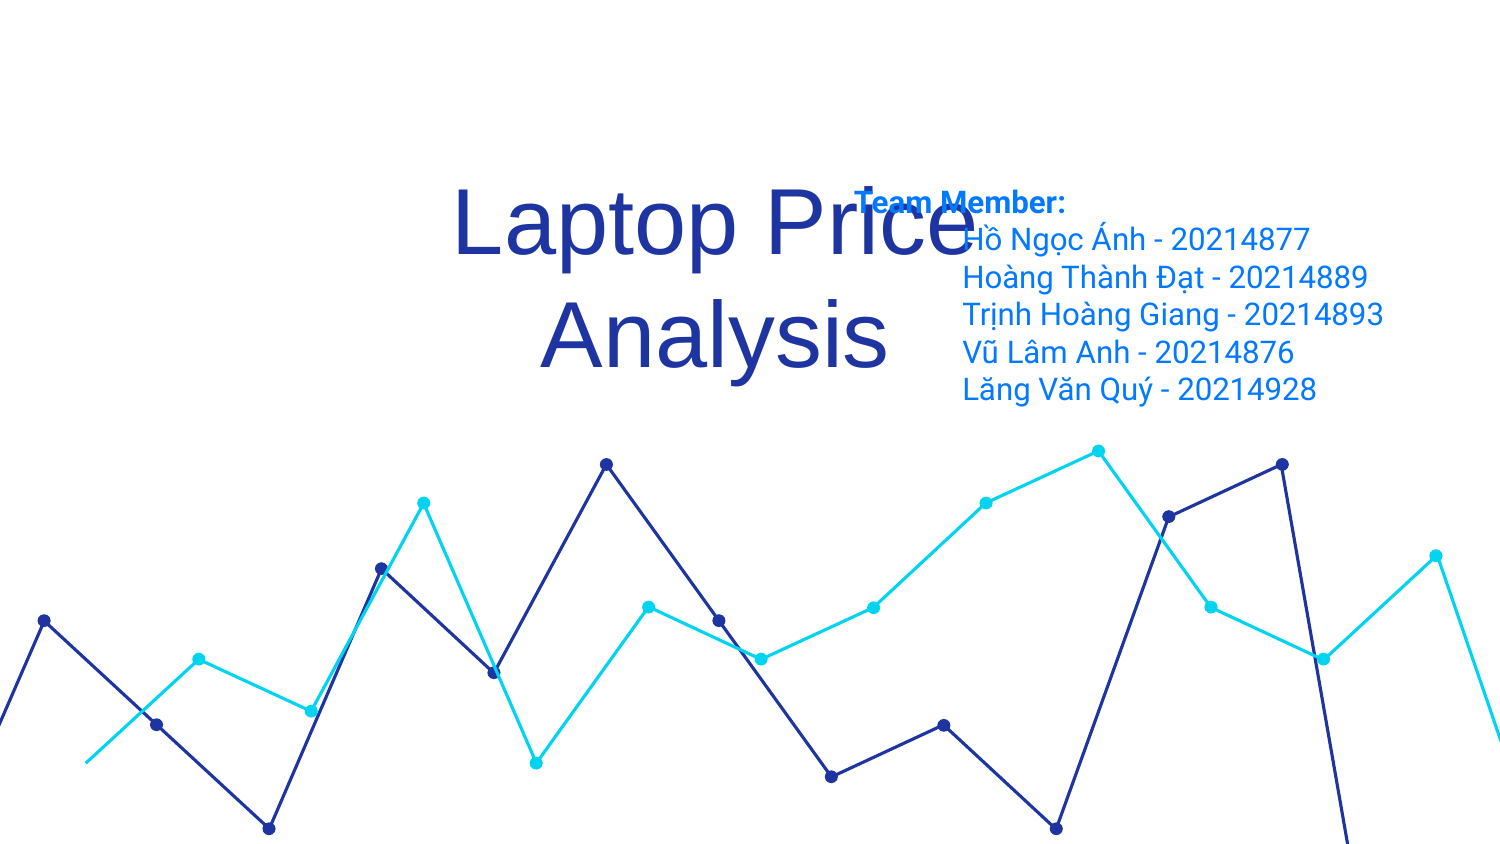

Team Member:
              Hồ Ngọc Ánh - 20214877
              Hoàng Thành Đạt - 20214889
              Trịnh Hoàng Giang - 20214893
              Vũ Lâm Anh - 20214876
              Lăng Văn Quý - 20214928

# Laptop Price Analysis